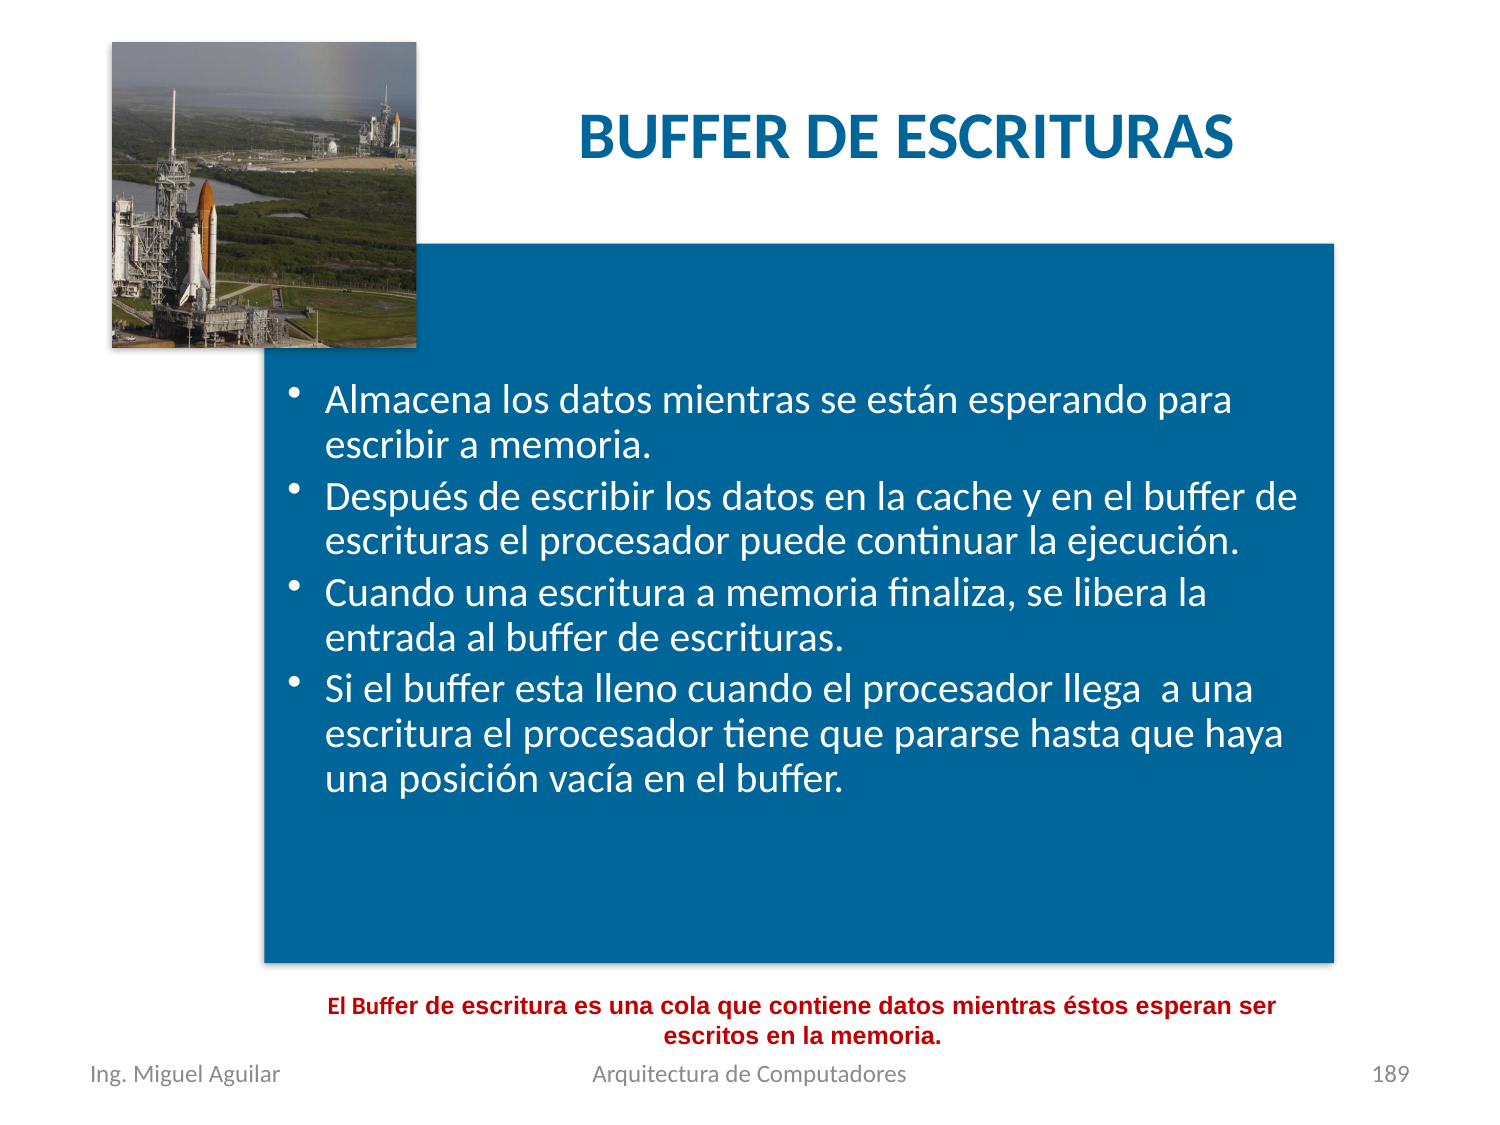

Almacena los datos mientras se están esperando para escribir a memoria.
Después de escribir los datos en la cache y en el buffer de escrituras el procesador puede continuar la ejecución.
Cuando una escritura a memoria finaliza, se libera la entrada al buffer de escrituras.
Si el buffer esta lleno cuando el procesador llega  a una escritura el procesador tiene que pararse hasta que haya una posición vacía en el buffer.

BUFFER DE ESCRITURAS
El Buffer de escritura es una cola que contiene datos mientras éstos esperan ser escritos en la memoria.
Ing. Miguel Aguilar
Arquitectura de Computadores
189